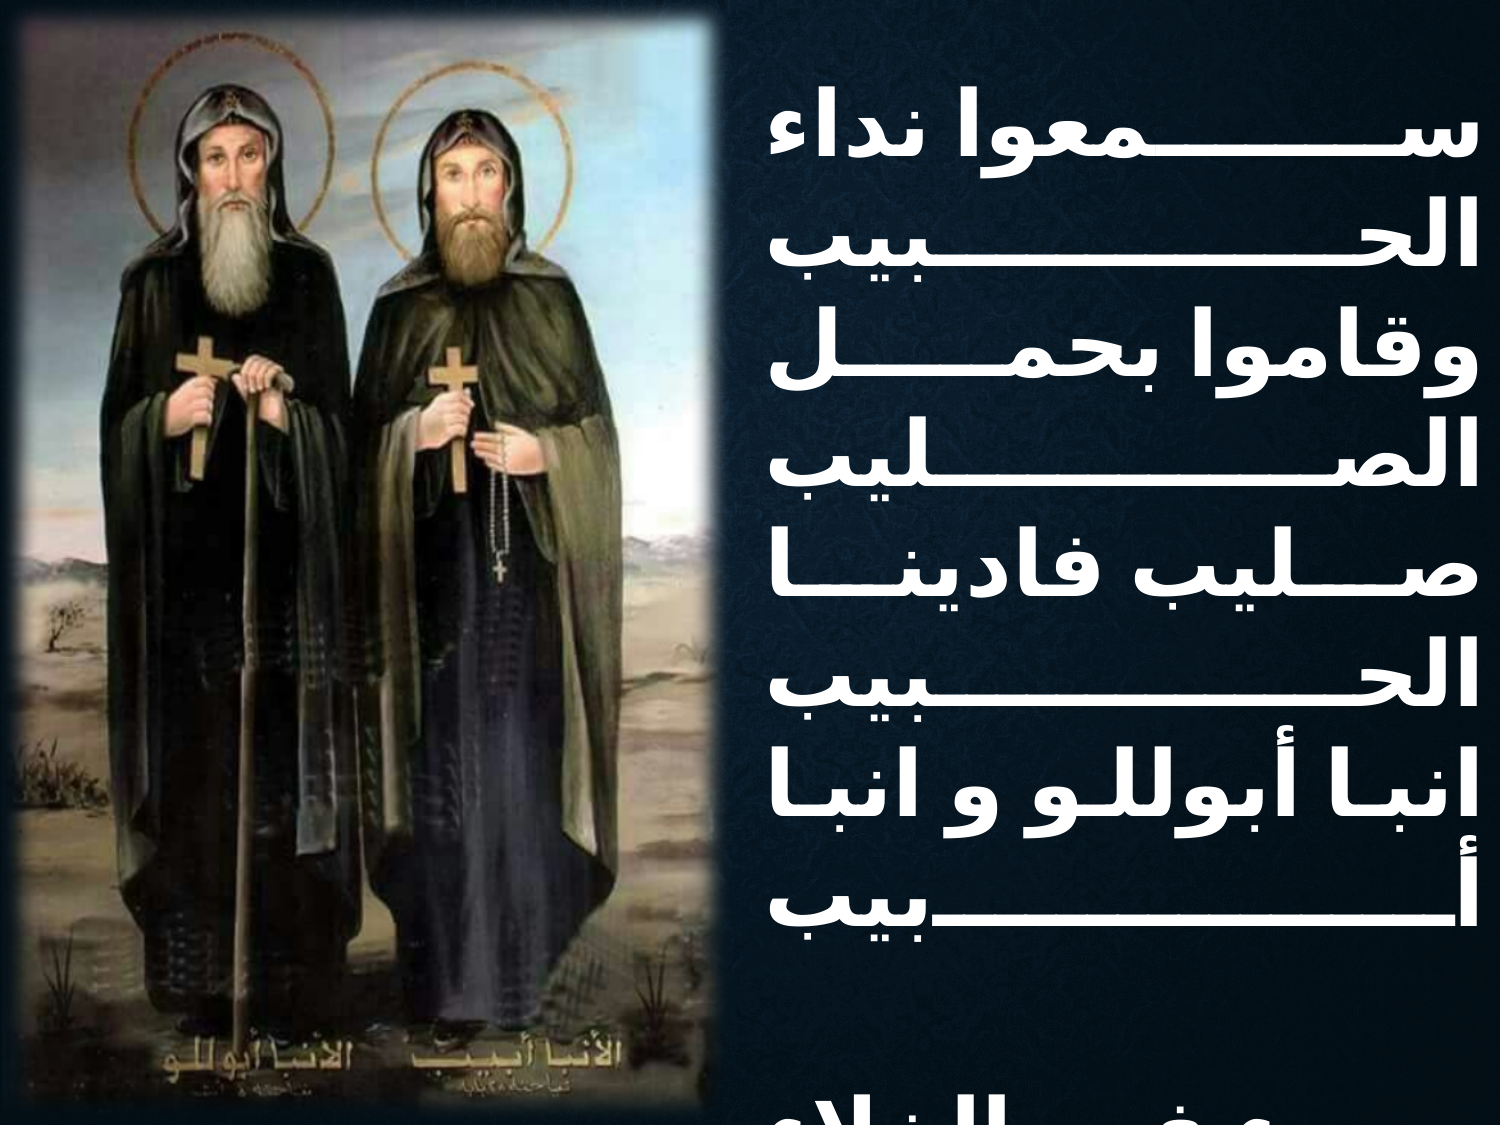

سمعوا نداء الحبيب
وقاموا بحمل الصليب
صليب فادينا الحبيب
انبا أبوللو و انبا أبيب
بهدوء فى الخلاء
عاشوا كالغرباء
فى قلب الصحراء
انبا أبوللو و انبا أبيب